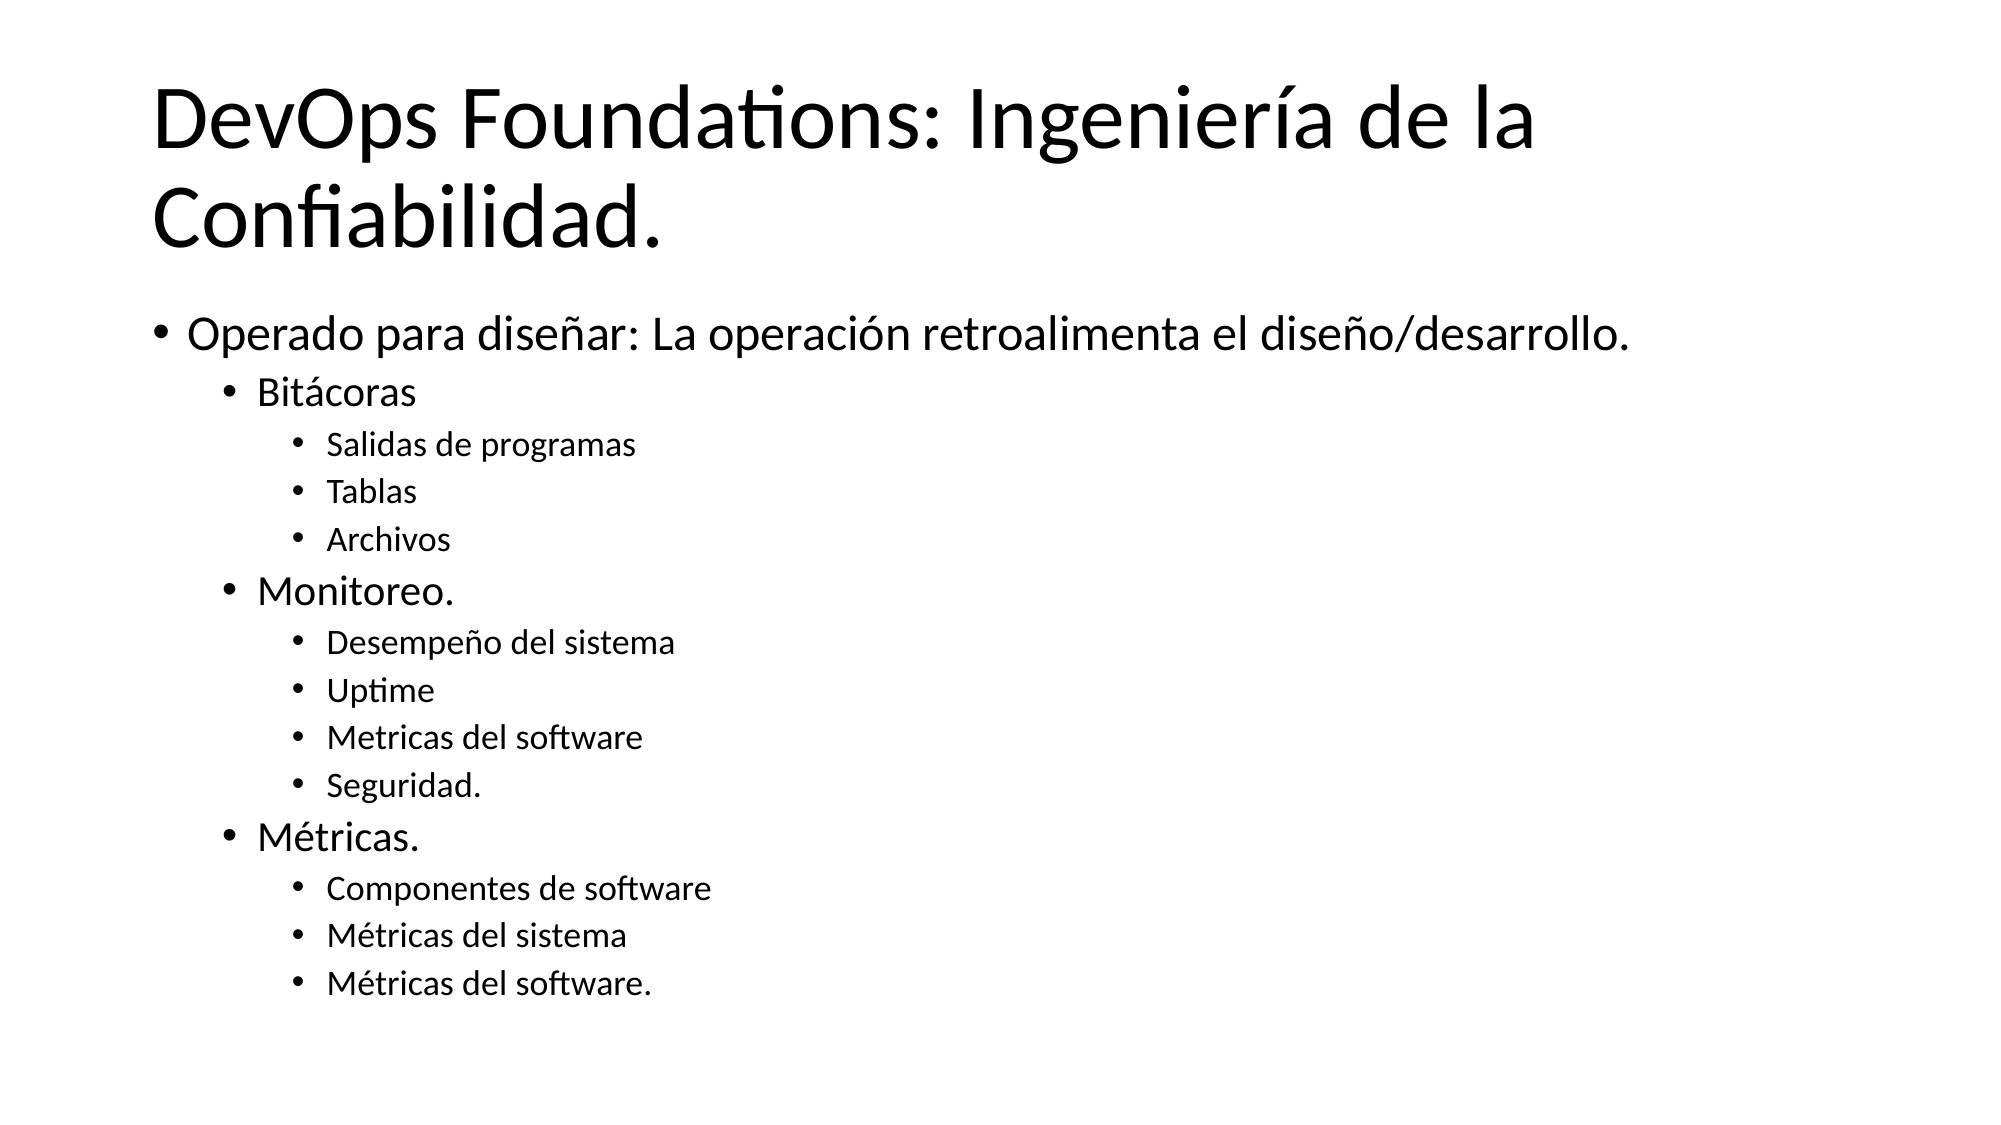

# DevOps Foundations: Ingeniería de la Confiabilidad.
Operado para diseñar: La operación retroalimenta el diseño/desarrollo.
Bitácoras
Salidas de programas
Tablas
Archivos
Monitoreo.
Desempeño del sistema
Uptime
Metricas del software
Seguridad.
Métricas.
Componentes de software
Métricas del sistema
Métricas del software.